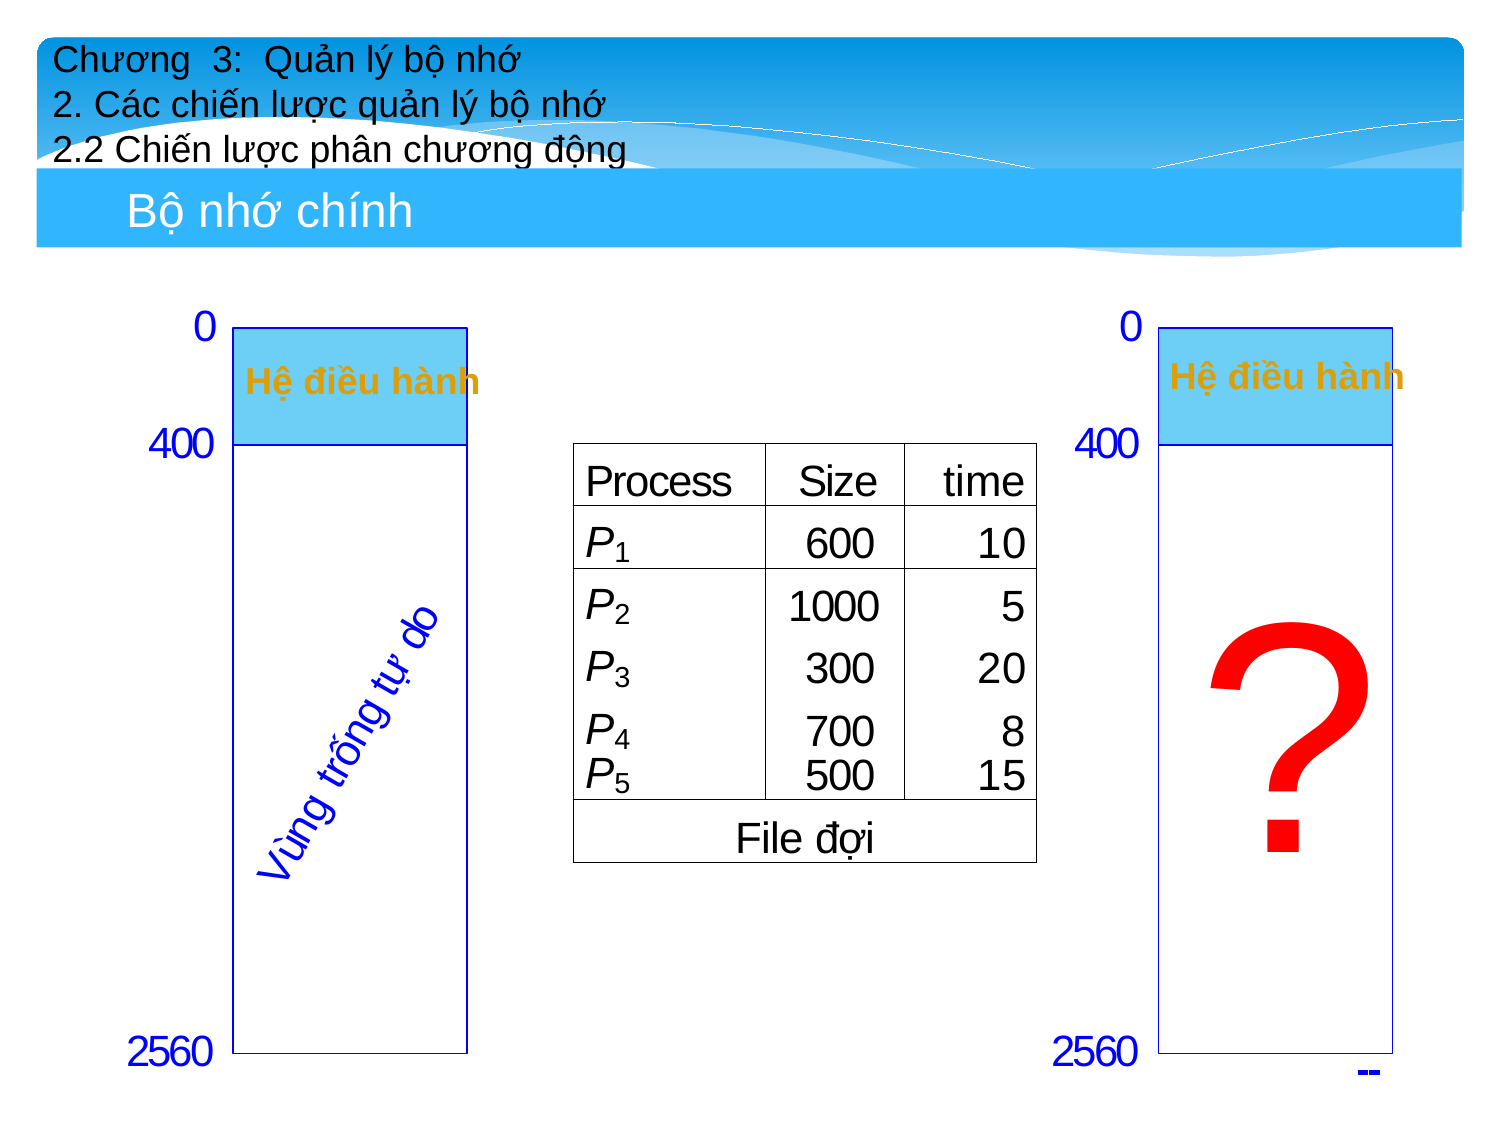

Chương  3:  Quản lý bộ nhớ
2. Các chiến lược quản lý bộ nhớ
2.2 Chiến lược phân chương động
Bộ nhớ chính
0
0

Hệ điều hành
Hệ điều hành
400
400
| Process | Size | time |
| --- | --- | --- |
| P1 | 600 | 10 |
| P2 | 1000 | 5 |
| P3 | 300 | 20 |
| P4 | 700 | 8 |
| P5 | 500 | 15 |
| File đợi |  |  |

?

Vùng trống tự do
2560
2560